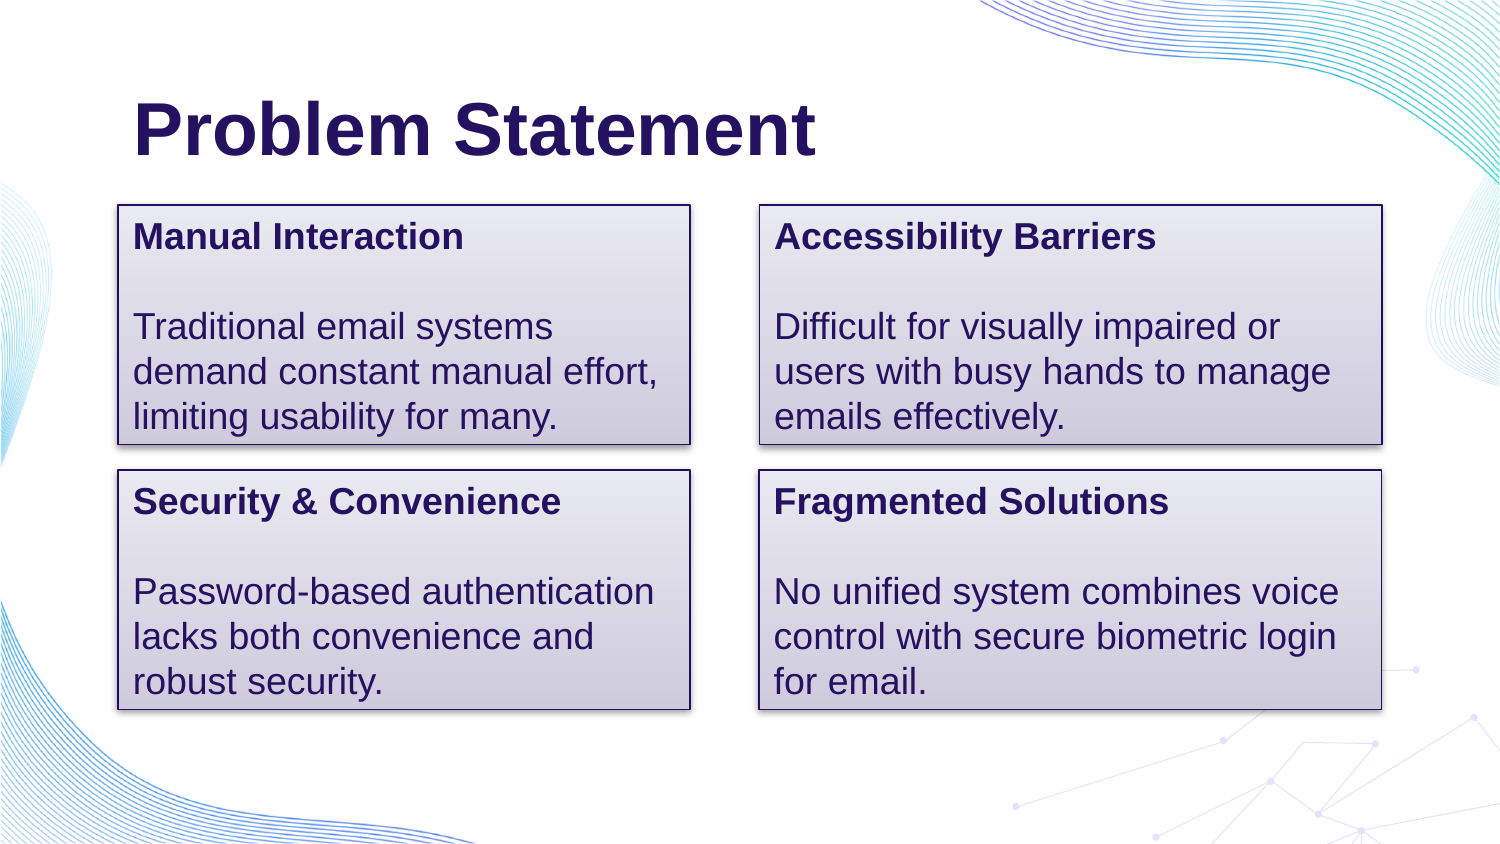

# Problem Statement
Manual Interaction

Traditional email systems demand constant manual effort, limiting usability for many.
Accessibility Barriers

Difficult for visually impaired or users with busy hands to manage emails effectively.
Security & Convenience

Password-based authentication lacks both convenience and robust security.
Fragmented Solutions

No unified system combines voice control with secure biometric login for email.